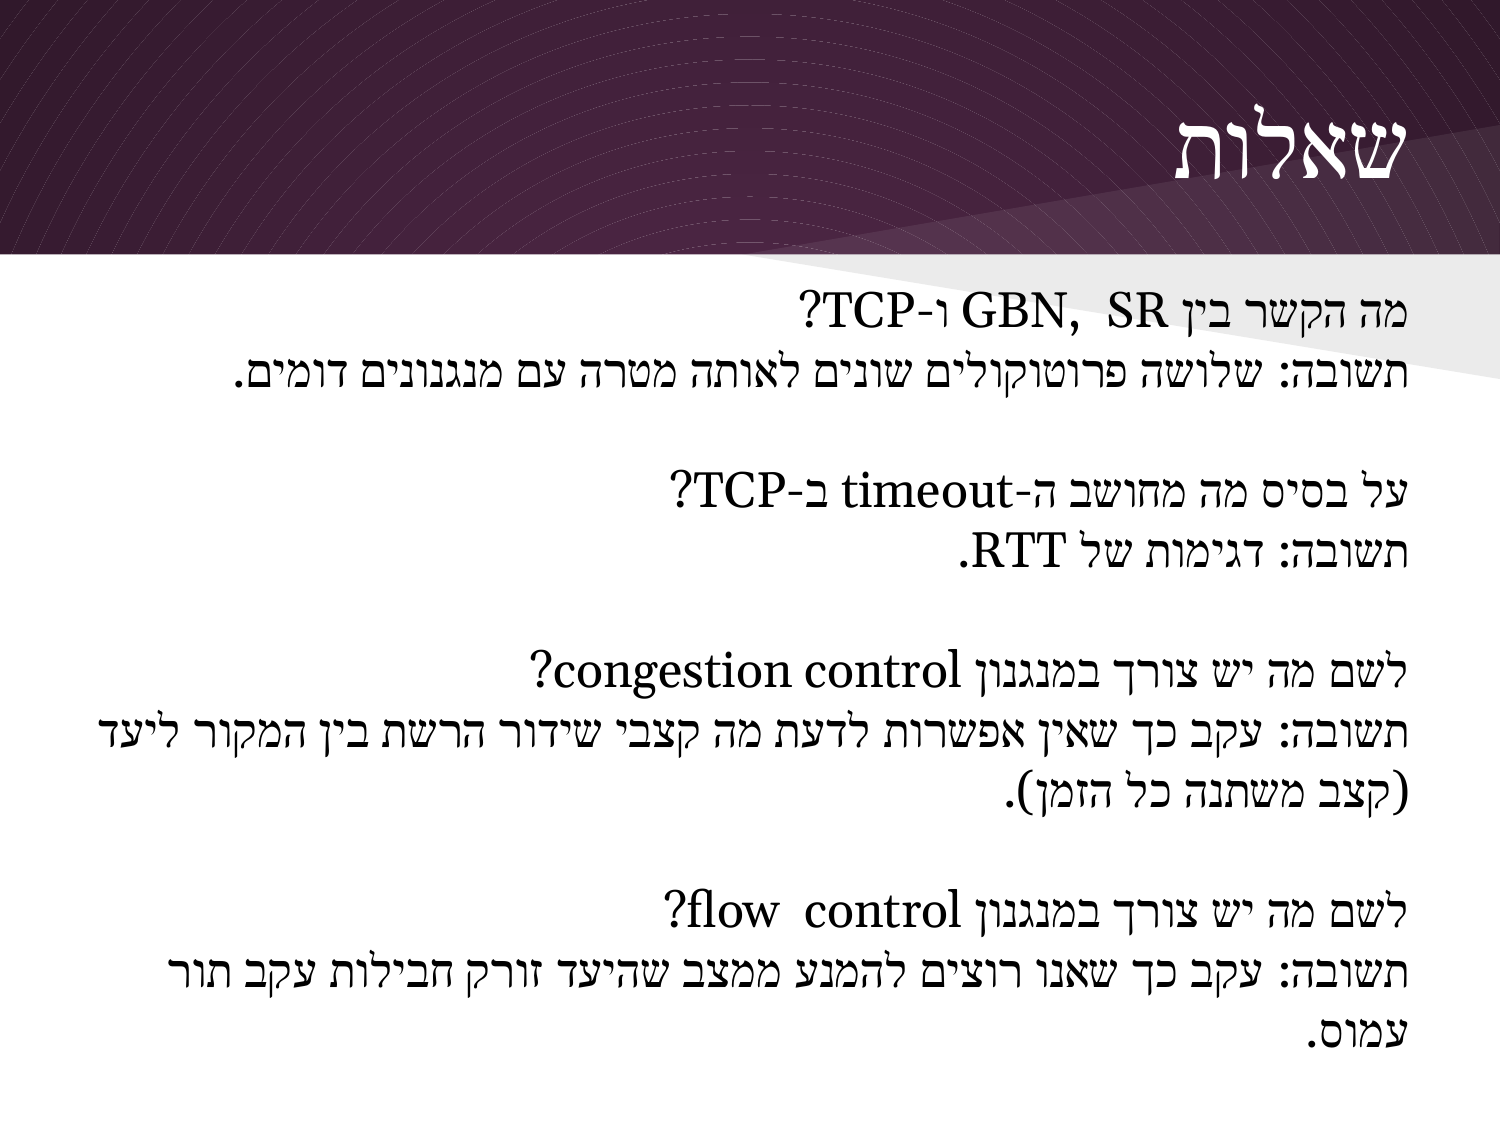

# שאלות
מה הקשר בין GBN,  SR ו-TCP?
תשובה: שלושה פרוטוקולים שונים לאותה מטרה עם מנגנונים דומים.

על בסיס מה מחושב ה-timeout ב-TCP?
תשובה: דגימות של RTT.

לשם מה יש צורך במנגנון congestion control?
תשובה: עקב כך שאין אפשרות לדעת מה קצבי שידור הרשת בין המקור ליעד (קצב משתנה כל הזמן).

לשם מה יש צורך במנגנון flow  control?
תשובה: עקב כך שאנו רוצים להמנע ממצב שהיעד זורק חבילות עקב תור עמוס.